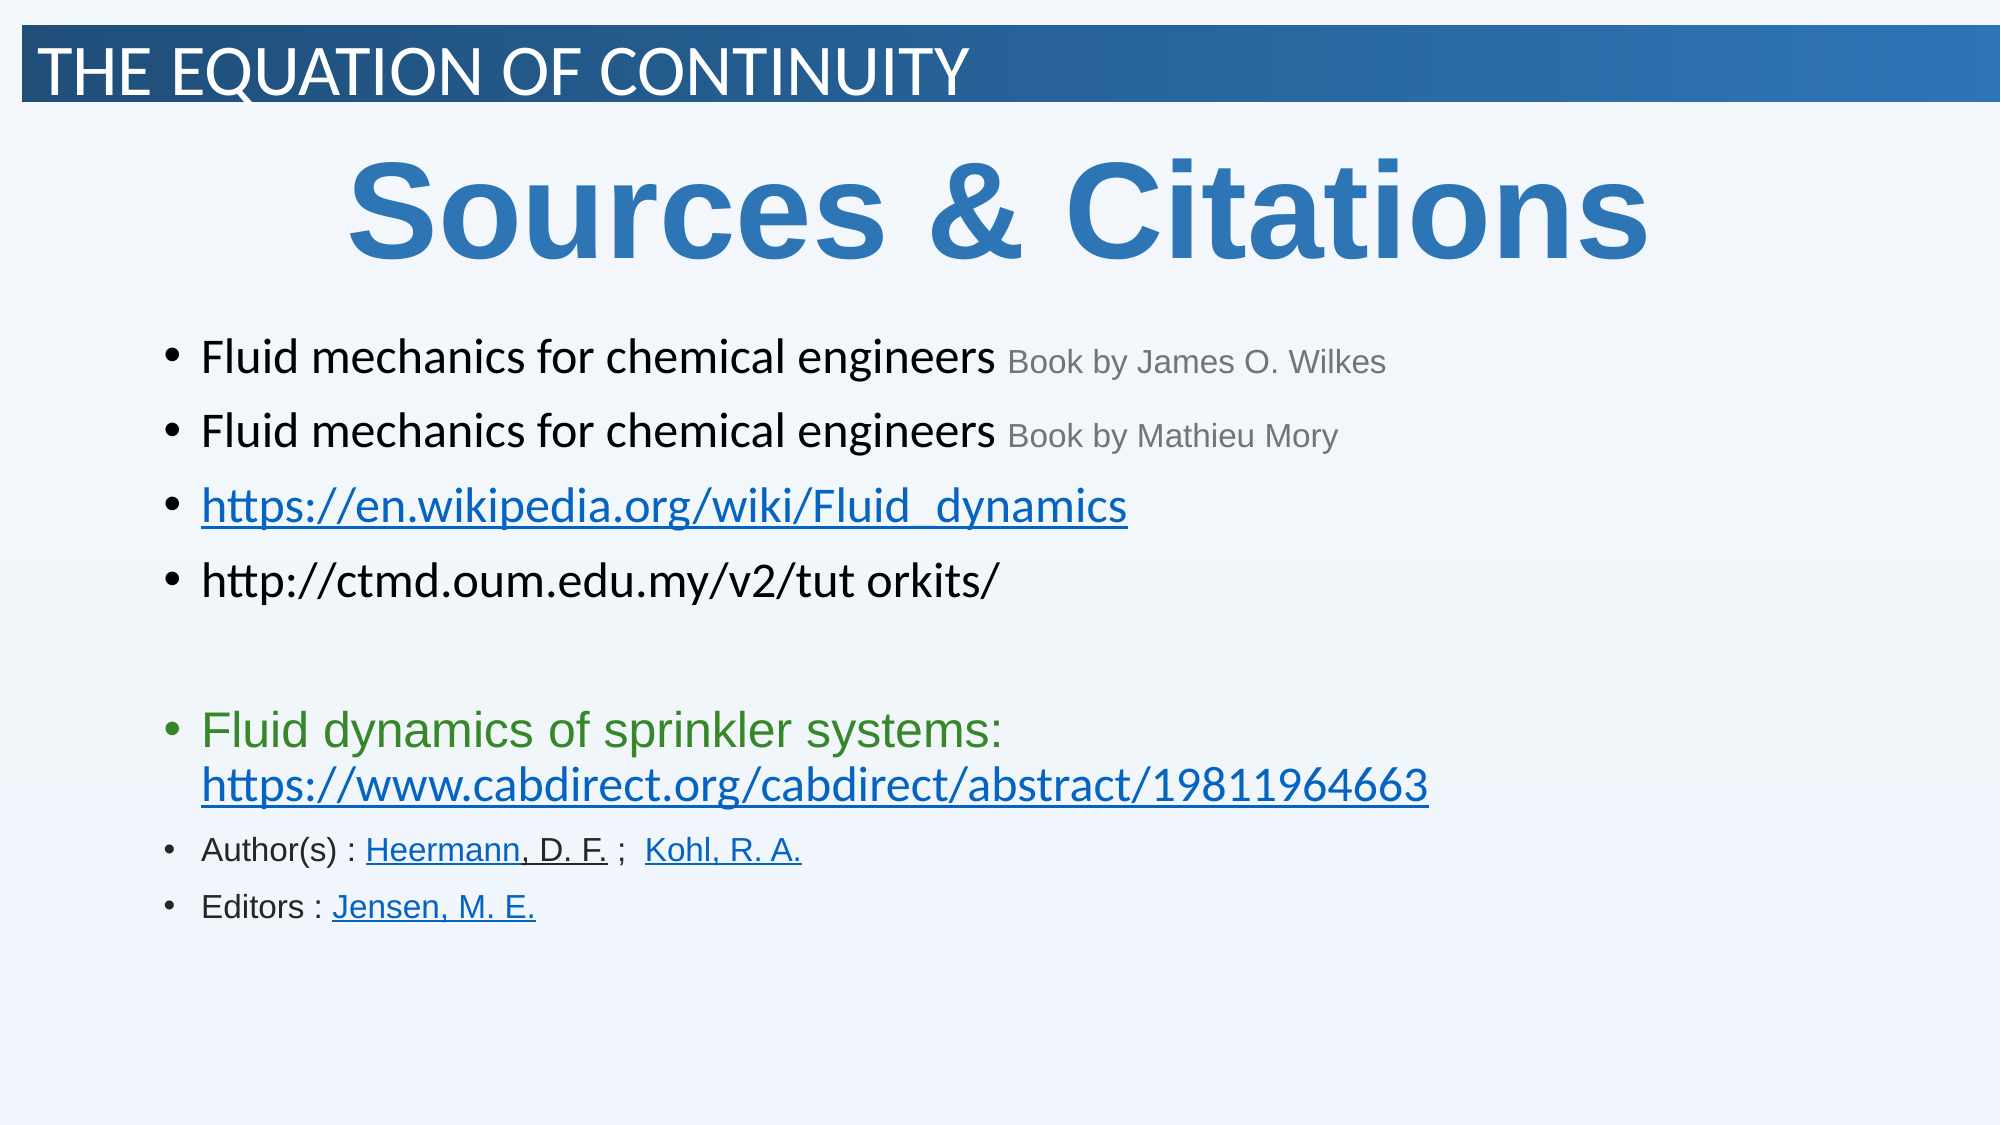

THE EQUATION OF CONTINUITY
Sources & Citations
Fluid mechanics for chemical engineers Book by James O. Wilkes
Fluid mechanics for chemical engineers Book by Mathieu Mory
https://en.wikipedia.org/wiki/Fluid_dynamics
http://ctmd.oum.edu.my/v2/tut orkits/

Fluid dynamics of sprinkler systems: https://www.cabdirect.org/cabdirect/abstract/19811964663
Author(s) : Heermann, D. F. ;  Kohl, R. A.
Editors : Jensen, M. E.